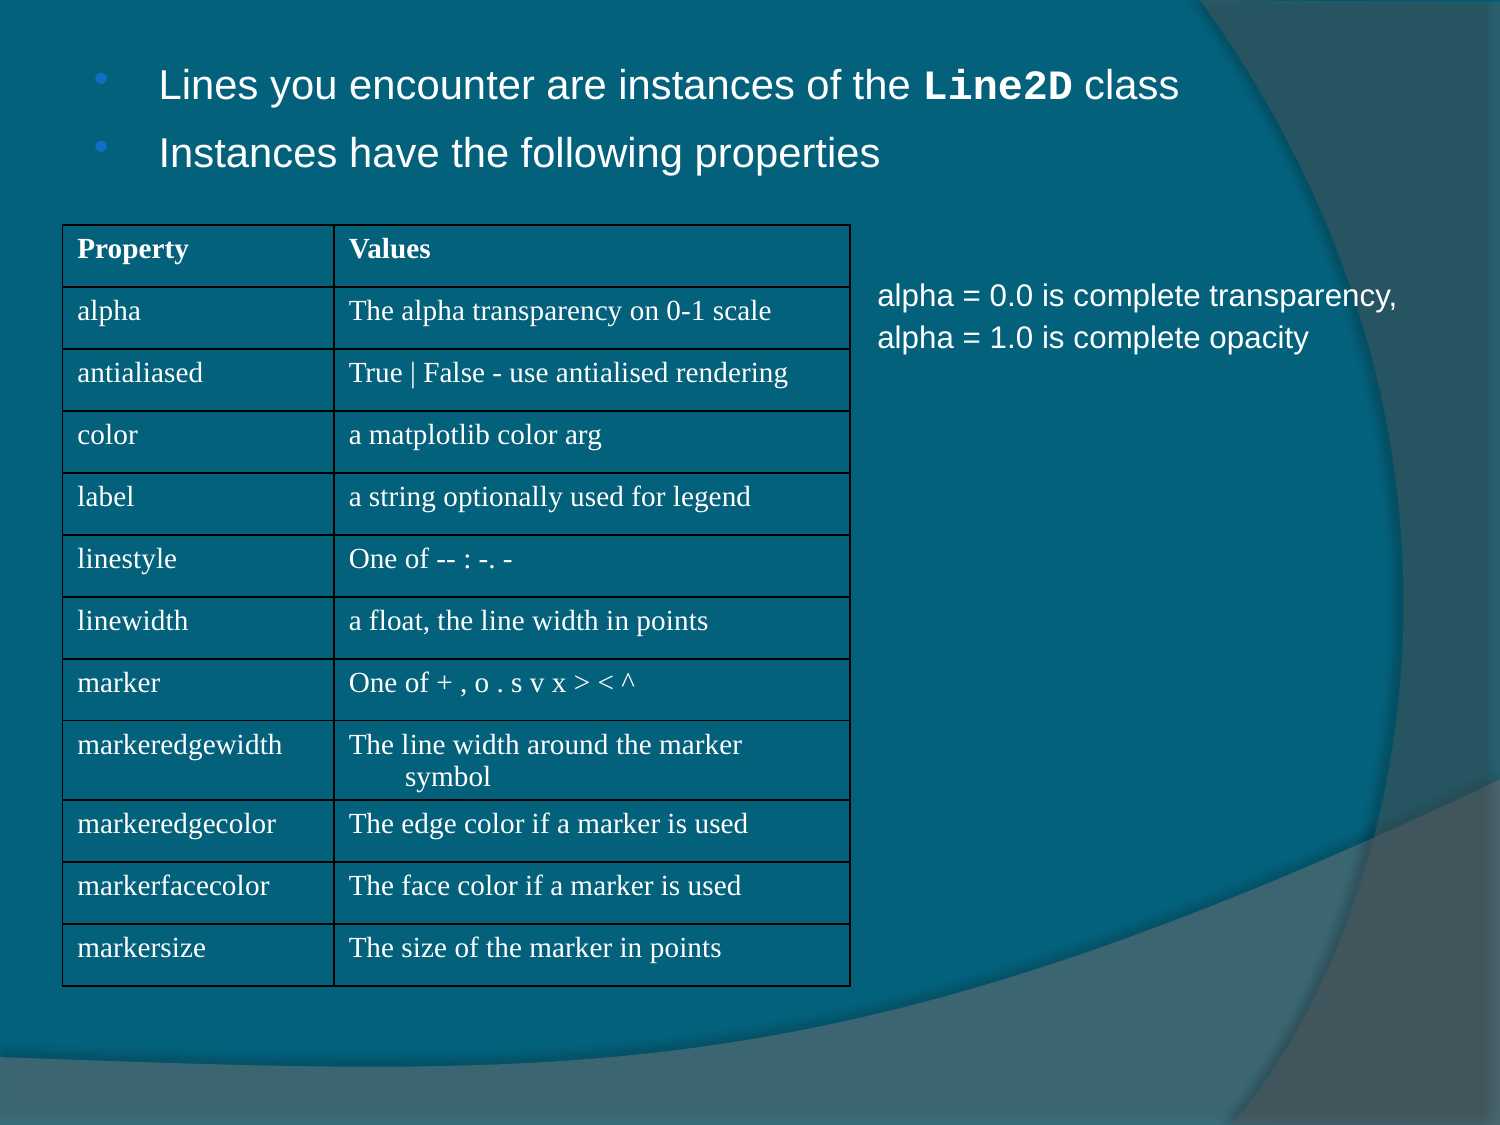

Lines you encounter are instances of the Line2D class
Instances have the following properties
| Property | Values |
| --- | --- |
| alpha | The alpha transparency on 0-1 scale |
| antialiased | True | False - use antialised rendering |
| color | a matplotlib color arg |
| label | a string optionally used for legend |
| linestyle | One of -- : -. - |
| linewidth | a float, the line width in points |
| marker | One of + , o . s v x > < ^ |
| markeredgewidth | The line width around the marker symbol |
| markeredgecolor | The edge color if a marker is used |
| markerfacecolor | The face color if a marker is used |
| markersize | The size of the marker in points |
alpha = 0.0 is complete transparency, alpha = 1.0 is complete opacity